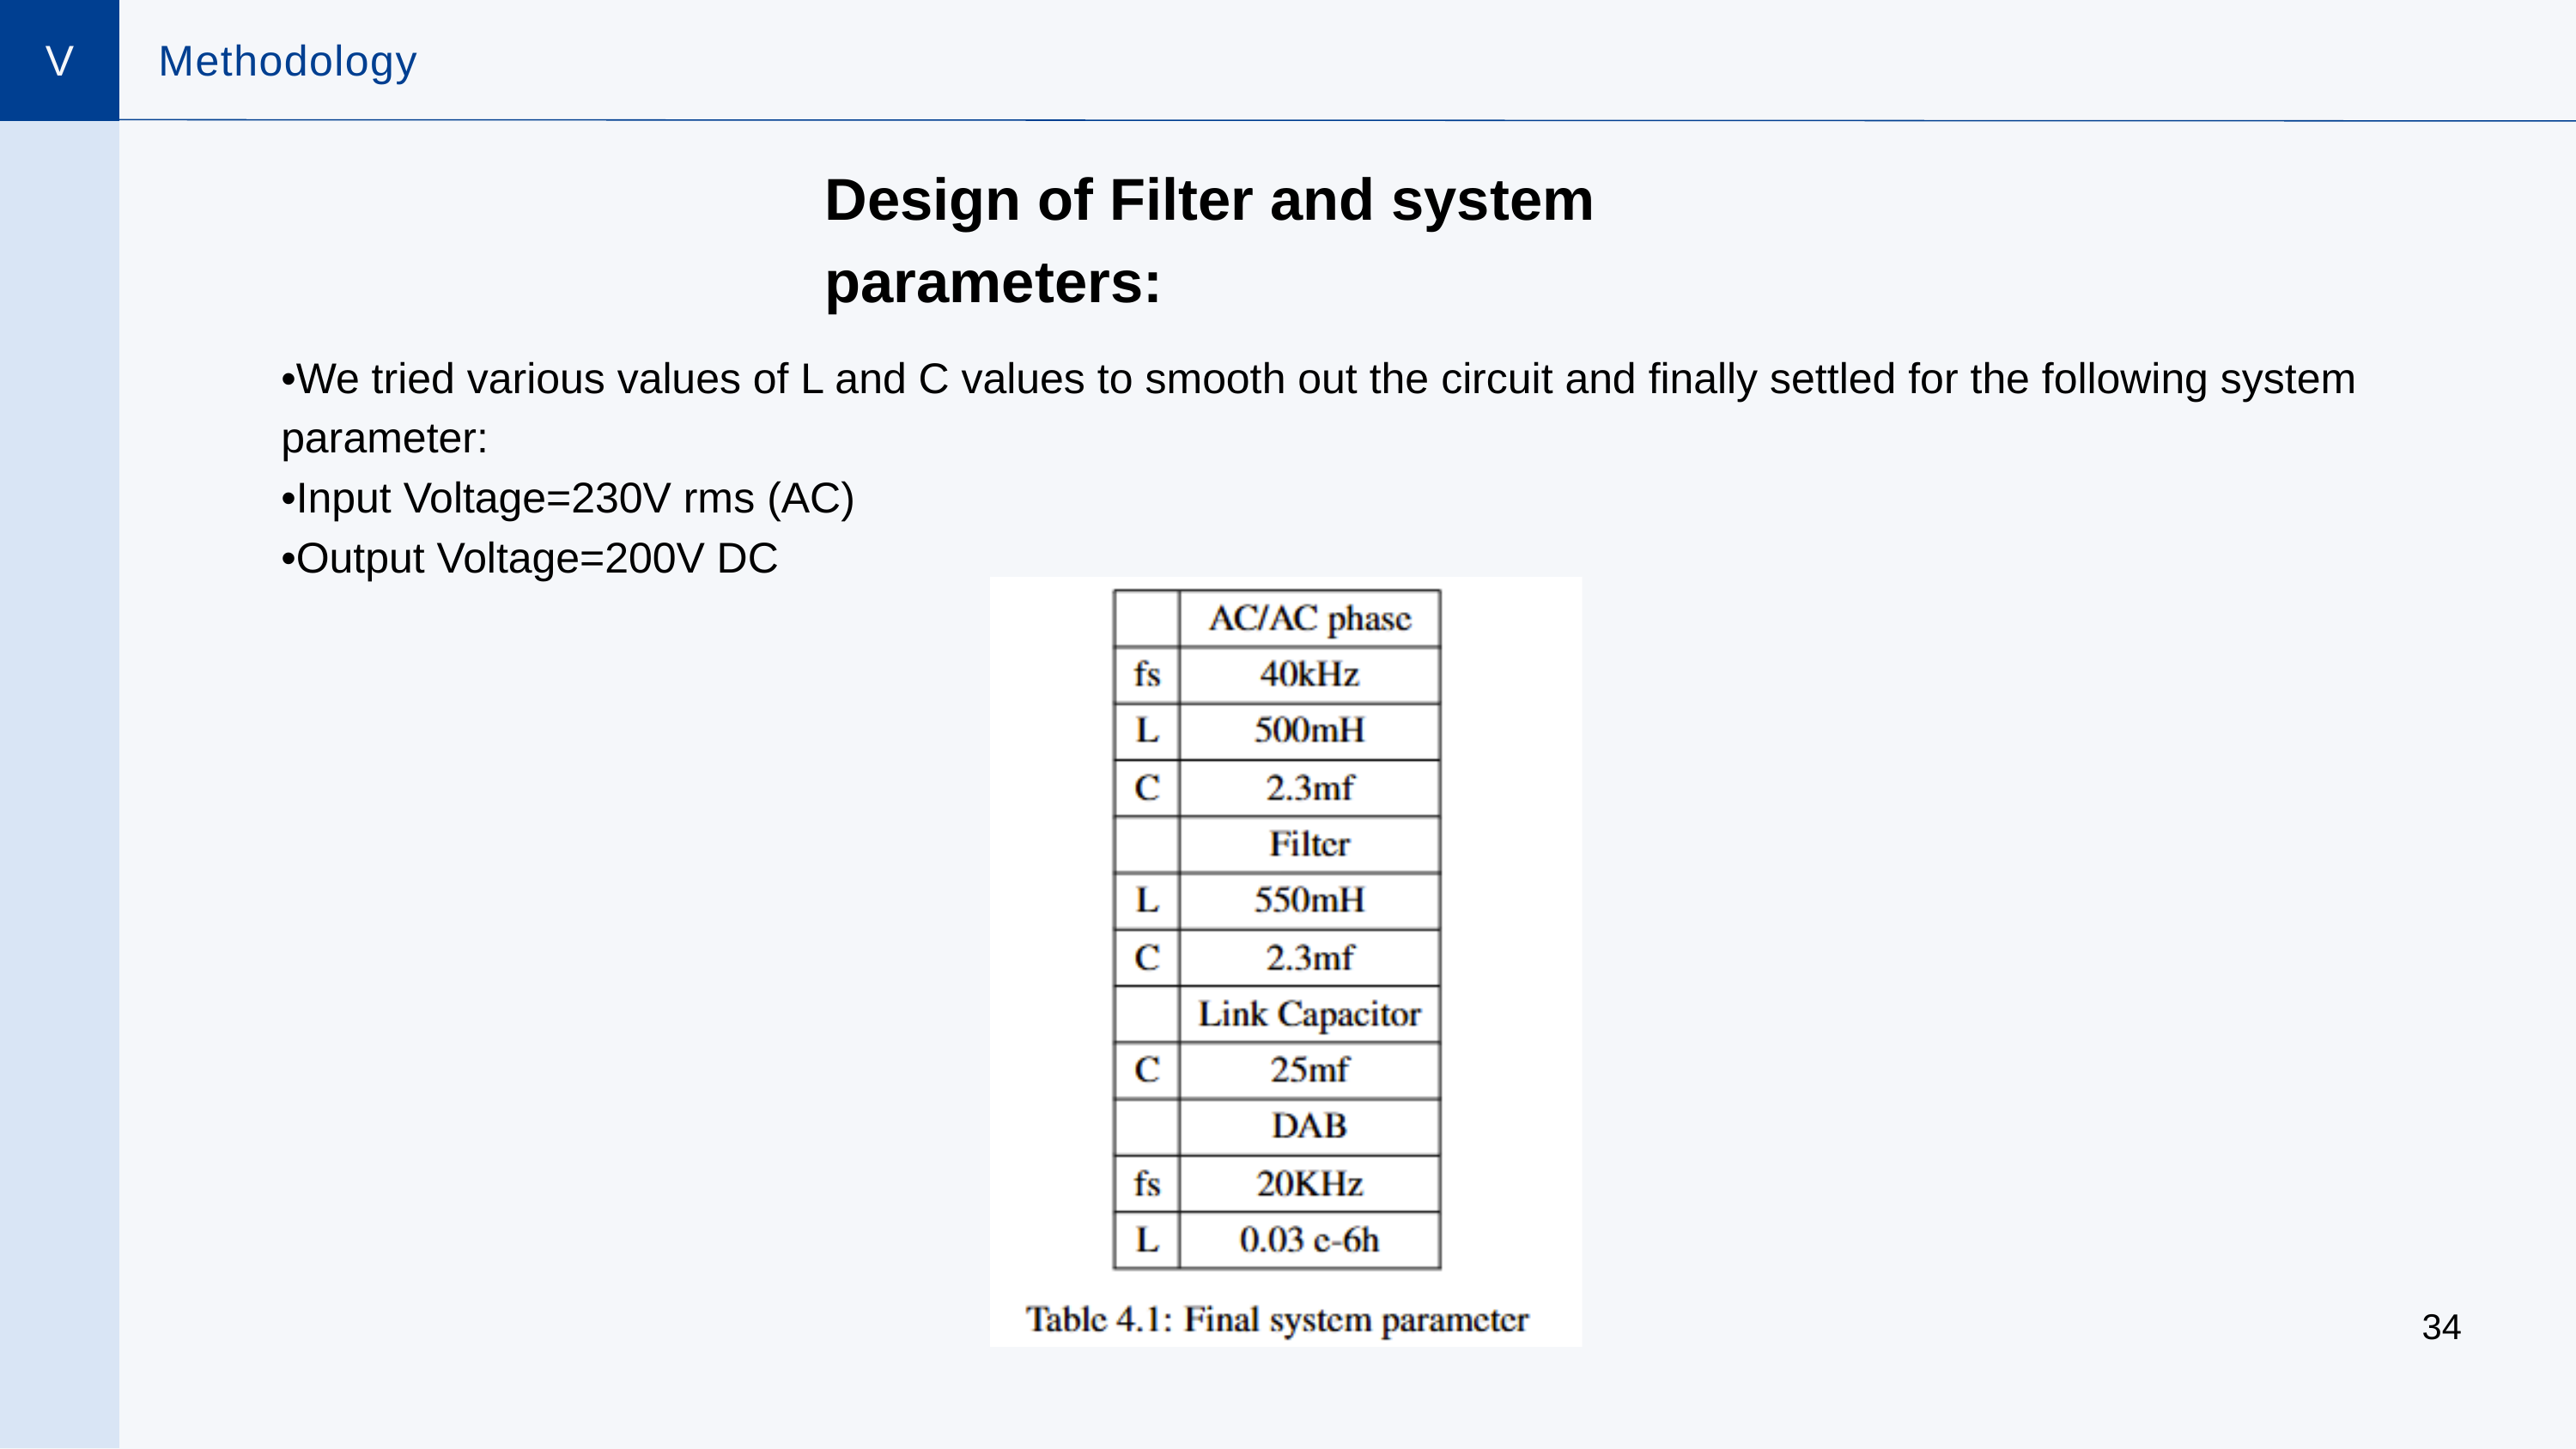

V
Methodology

Design of Filter and system parameters:
•We tried various values of L and C values to smooth out the circuit and finally settled for the following system parameter:
•Input Voltage=230V rms (AC)
•Output Voltage=200V DC

34